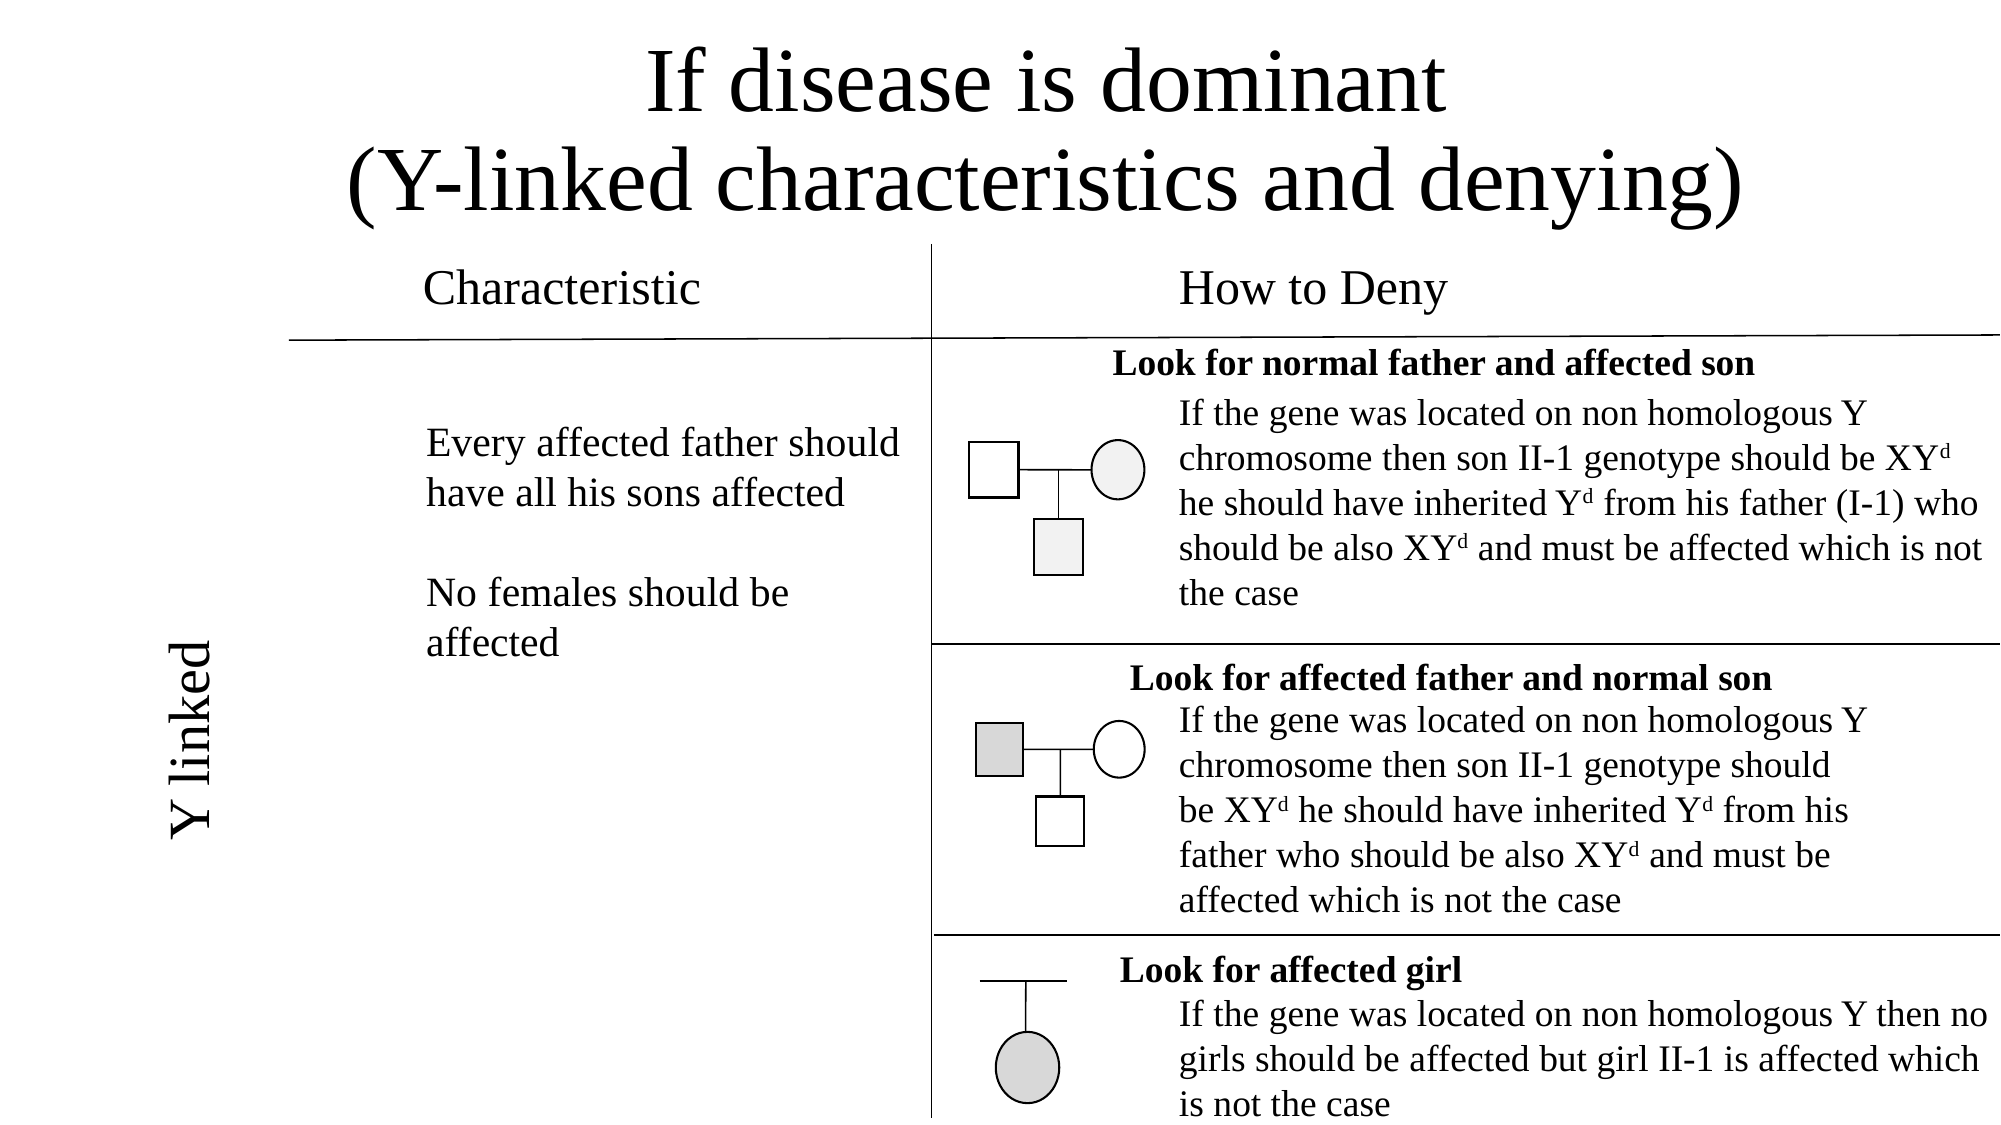

If disease is dominant
(Y-linked characteristics and denying)
Characteristic
How to Deny
Look for normal father and affected son
If the gene was located on non homologous Y chromosome then son II-1 genotype should be XYd he should have inherited Yd from his father (I-1) who should be also XYd and must be affected which is not the case
Every affected father should have all his sons affected

No females should be affected

Look for affected father and normal son
Y linked
If the gene was located on non homologous Y chromosome then son II-1 genotype should be XYd he should have inherited Yd from his father who should be also XYd and must be affected which is not the case

Look for affected girl

If the gene was located on non homologous Y then no girls should be affected but girl II-1 is affected which is not the case